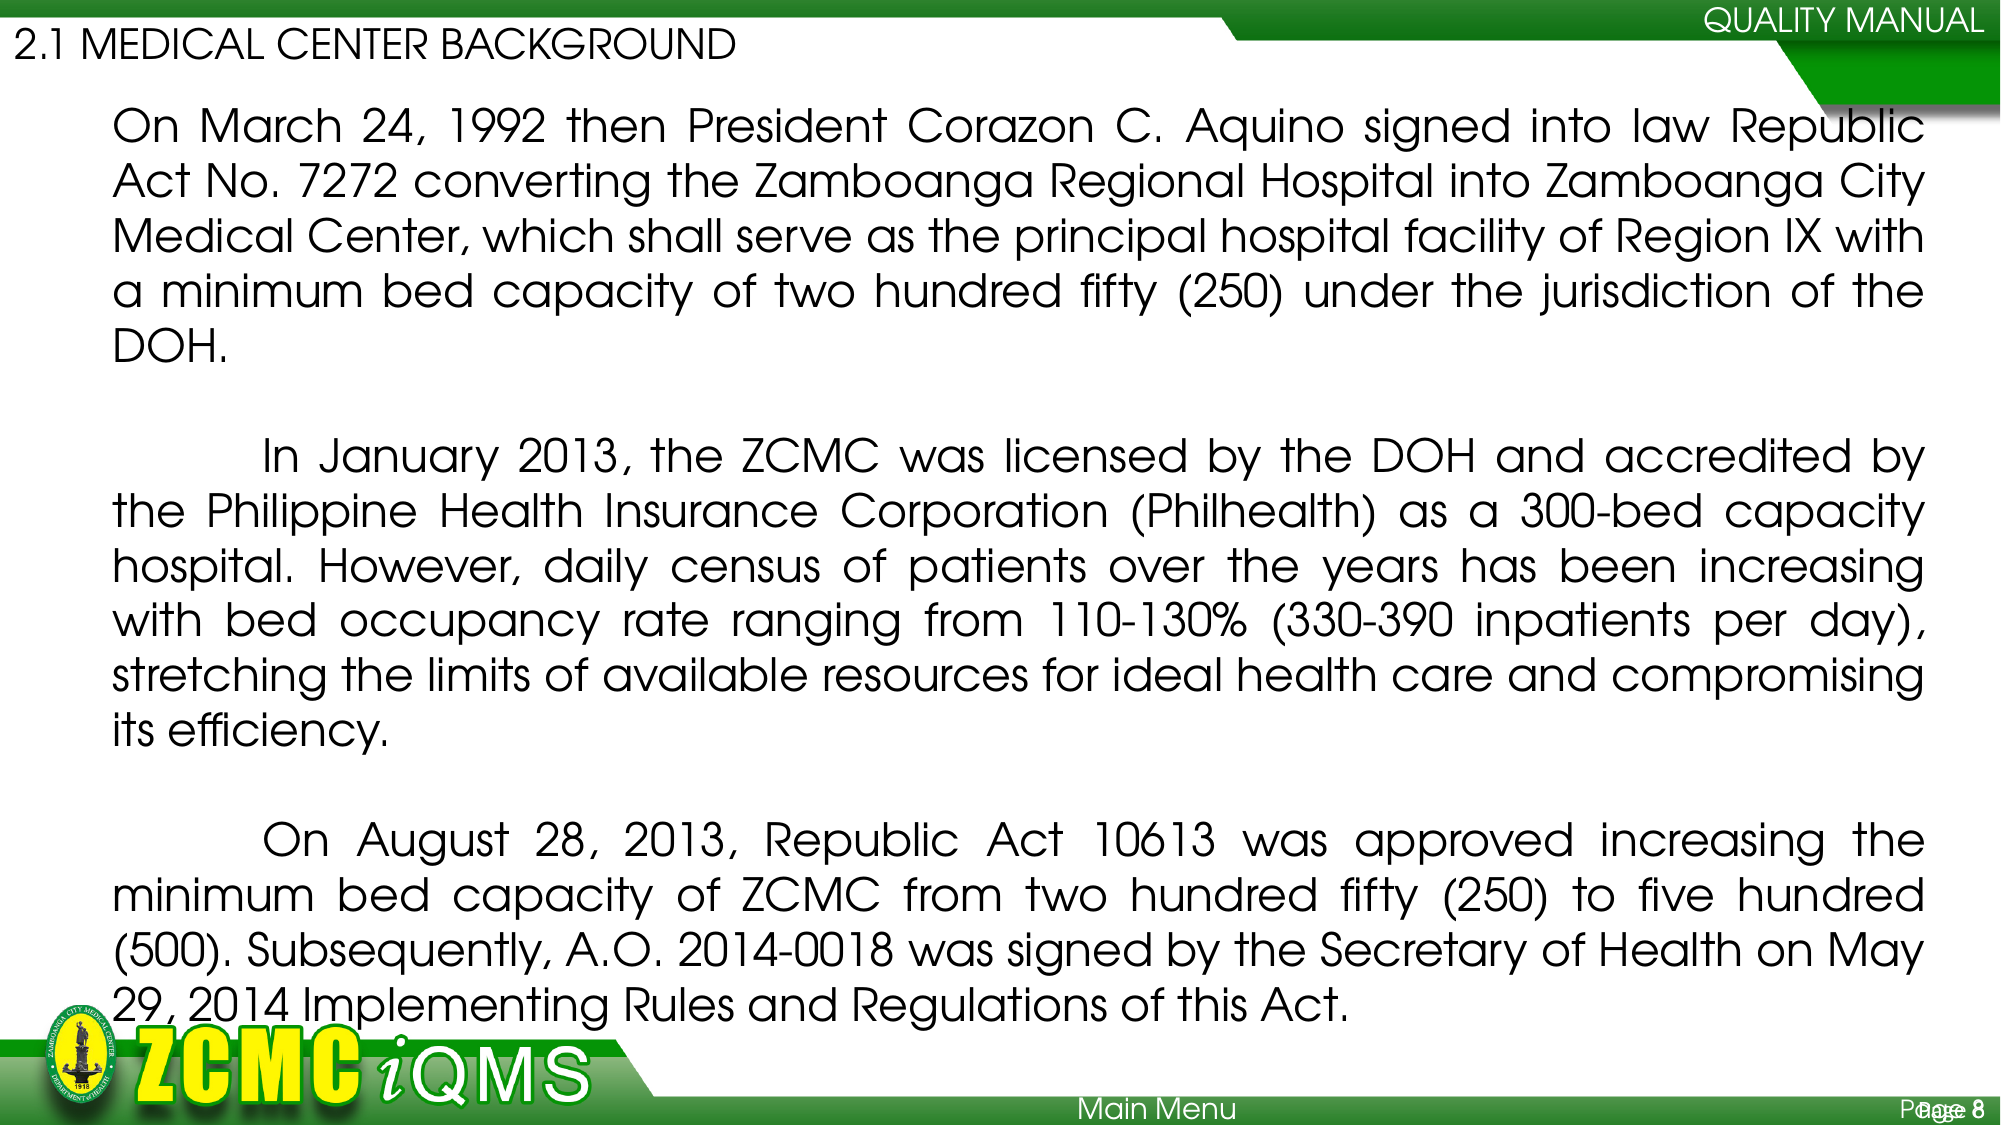

QUALITY MANUAL
2.1 MEDICAL CENTER BACKGROUND
On March 24, 1992 then President Corazon C. Aquino signed into law Republic Act No. 7272 converting the Zamboanga Regional Hospital into Zamboanga City Medical Center, which shall serve as the principal hospital facility of Region IX with a minimum bed capacity of two hundred fifty (250) under the jurisdiction of the DOH.

	In January 2013, the ZCMC was licensed by the DOH and accredited by the Philippine Health Insurance Corporation (Philhealth) as a 300-bed capacity hospital. However, daily census of patients over the years has been increasing with bed occupancy rate ranging from 110-130% (330-390 inpatients per day), stretching the limits of available resources for ideal health care and compromising its efficiency.

	On August 28, 2013, Republic Act 10613 was approved increasing the minimum bed capacity of ZCMC from two hundred fifty (250) to five hundred (500). Subsequently, A.O. 2014-0018 was signed by the Secretary of Health on May 29, 2014 Implementing Rules and Regulations of this Act.
Main Menu
Page 8